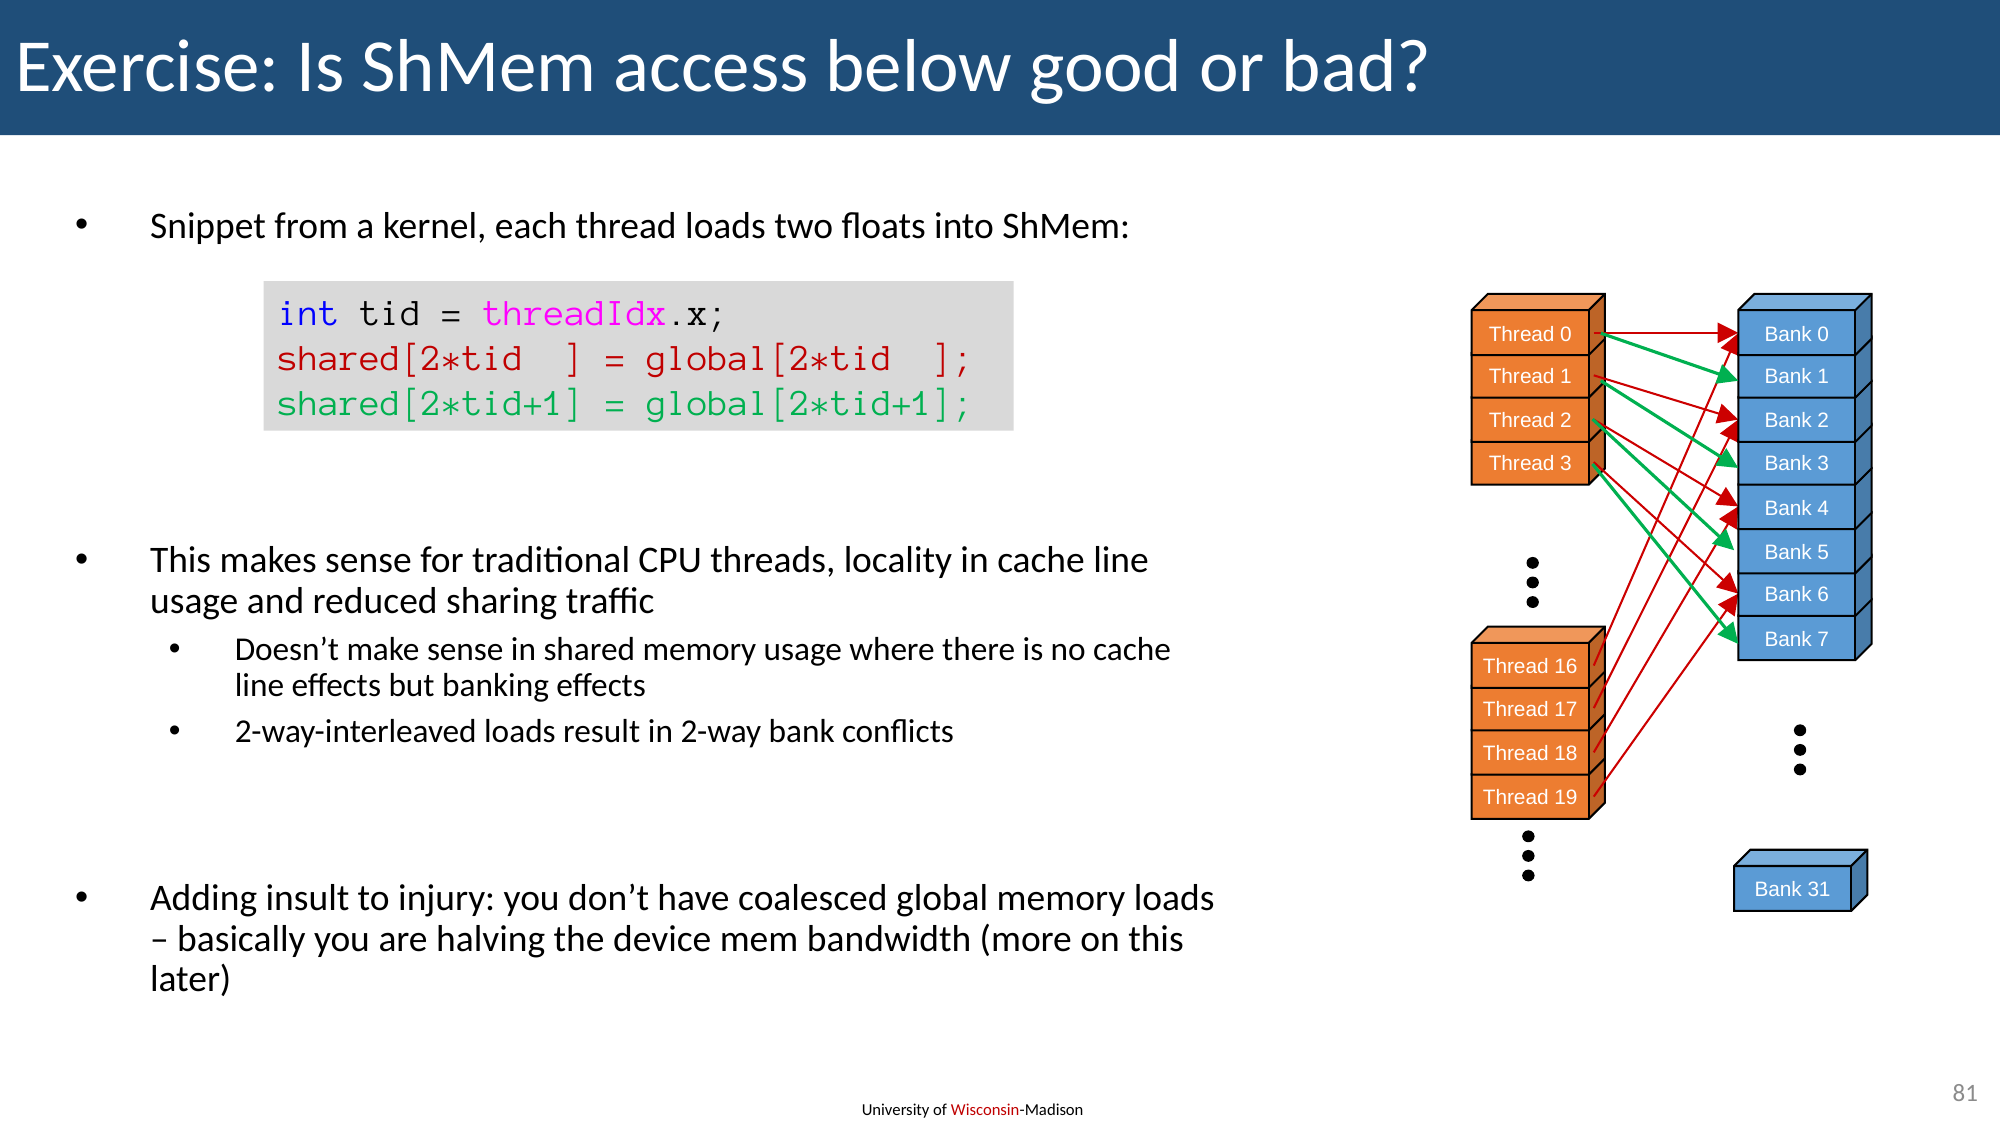

# Exercise: Is ShMem access below good or bad?
Snippet from a kernel, each thread loads two floats into ShMem:

This makes sense for traditional CPU threads, locality in cache line usage and reduced sharing traffic
Doesn’t make sense in shared memory usage where there is no cache line effects but banking effects
2-way-interleaved loads result in 2-way bank conflicts

Adding insult to injury: you don’t have coalesced global memory loads – basically you are halving the device mem bandwidth (more on this later)
int tid = threadIdx.x;
shared[2*tid  ] = global[2*tid  ];
shared[2*tid+1] = global[2*tid+1];
Thread 0
Bank 0

Thread 1
Bank 1
Thread 2

Bank 2

Thread 3
Bank 3

Bank 4
Bank 5
Bank 6

Bank 7
Thread 16
Thread 17
Thread 18

Thread 19

Bank 31
81